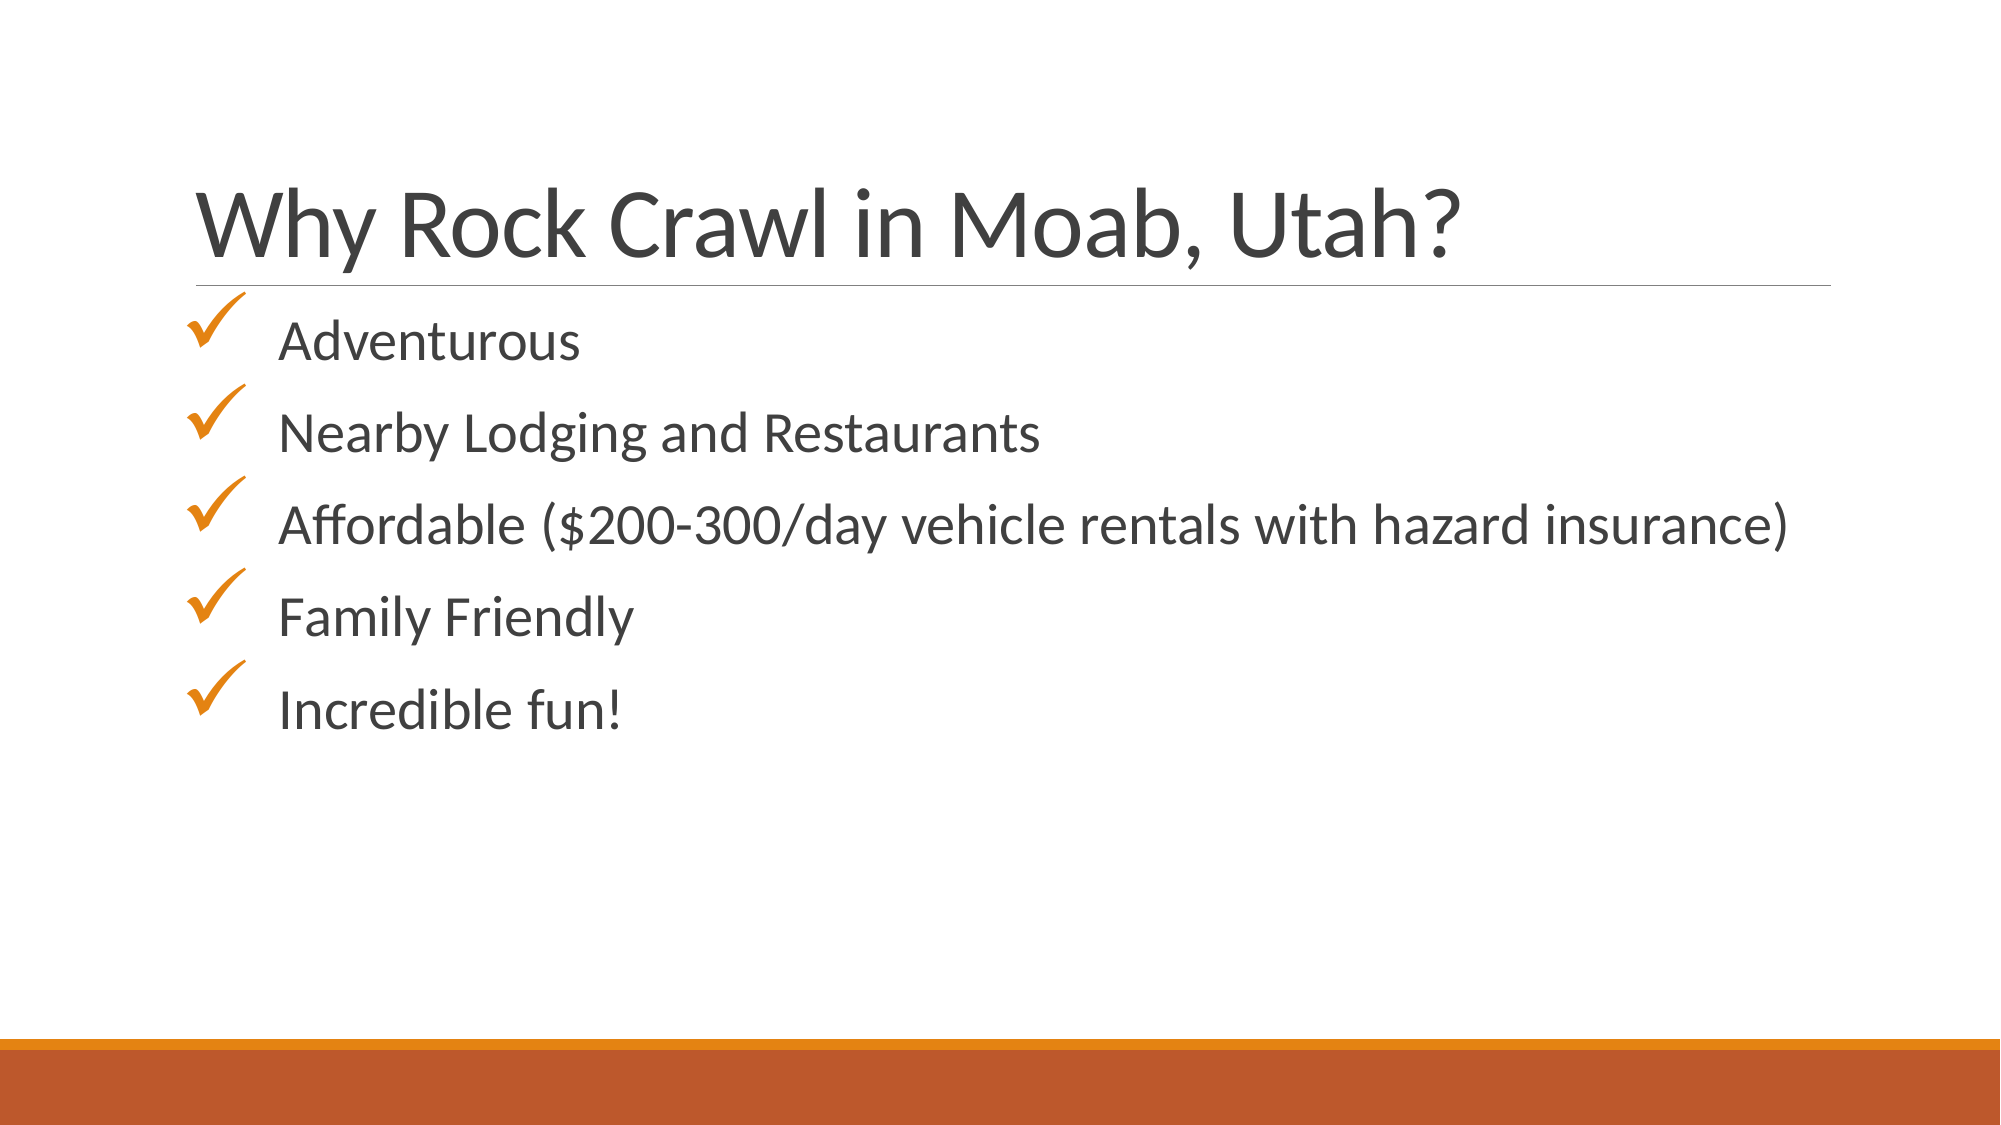

# Why Rock Crawl in Moab, Utah?
  Adventurous
  Nearby Lodging and Restaurants
  Affordable ($200-300/day vehicle rentals with hazard insurance)
  Family Friendly
  Incredible fun!